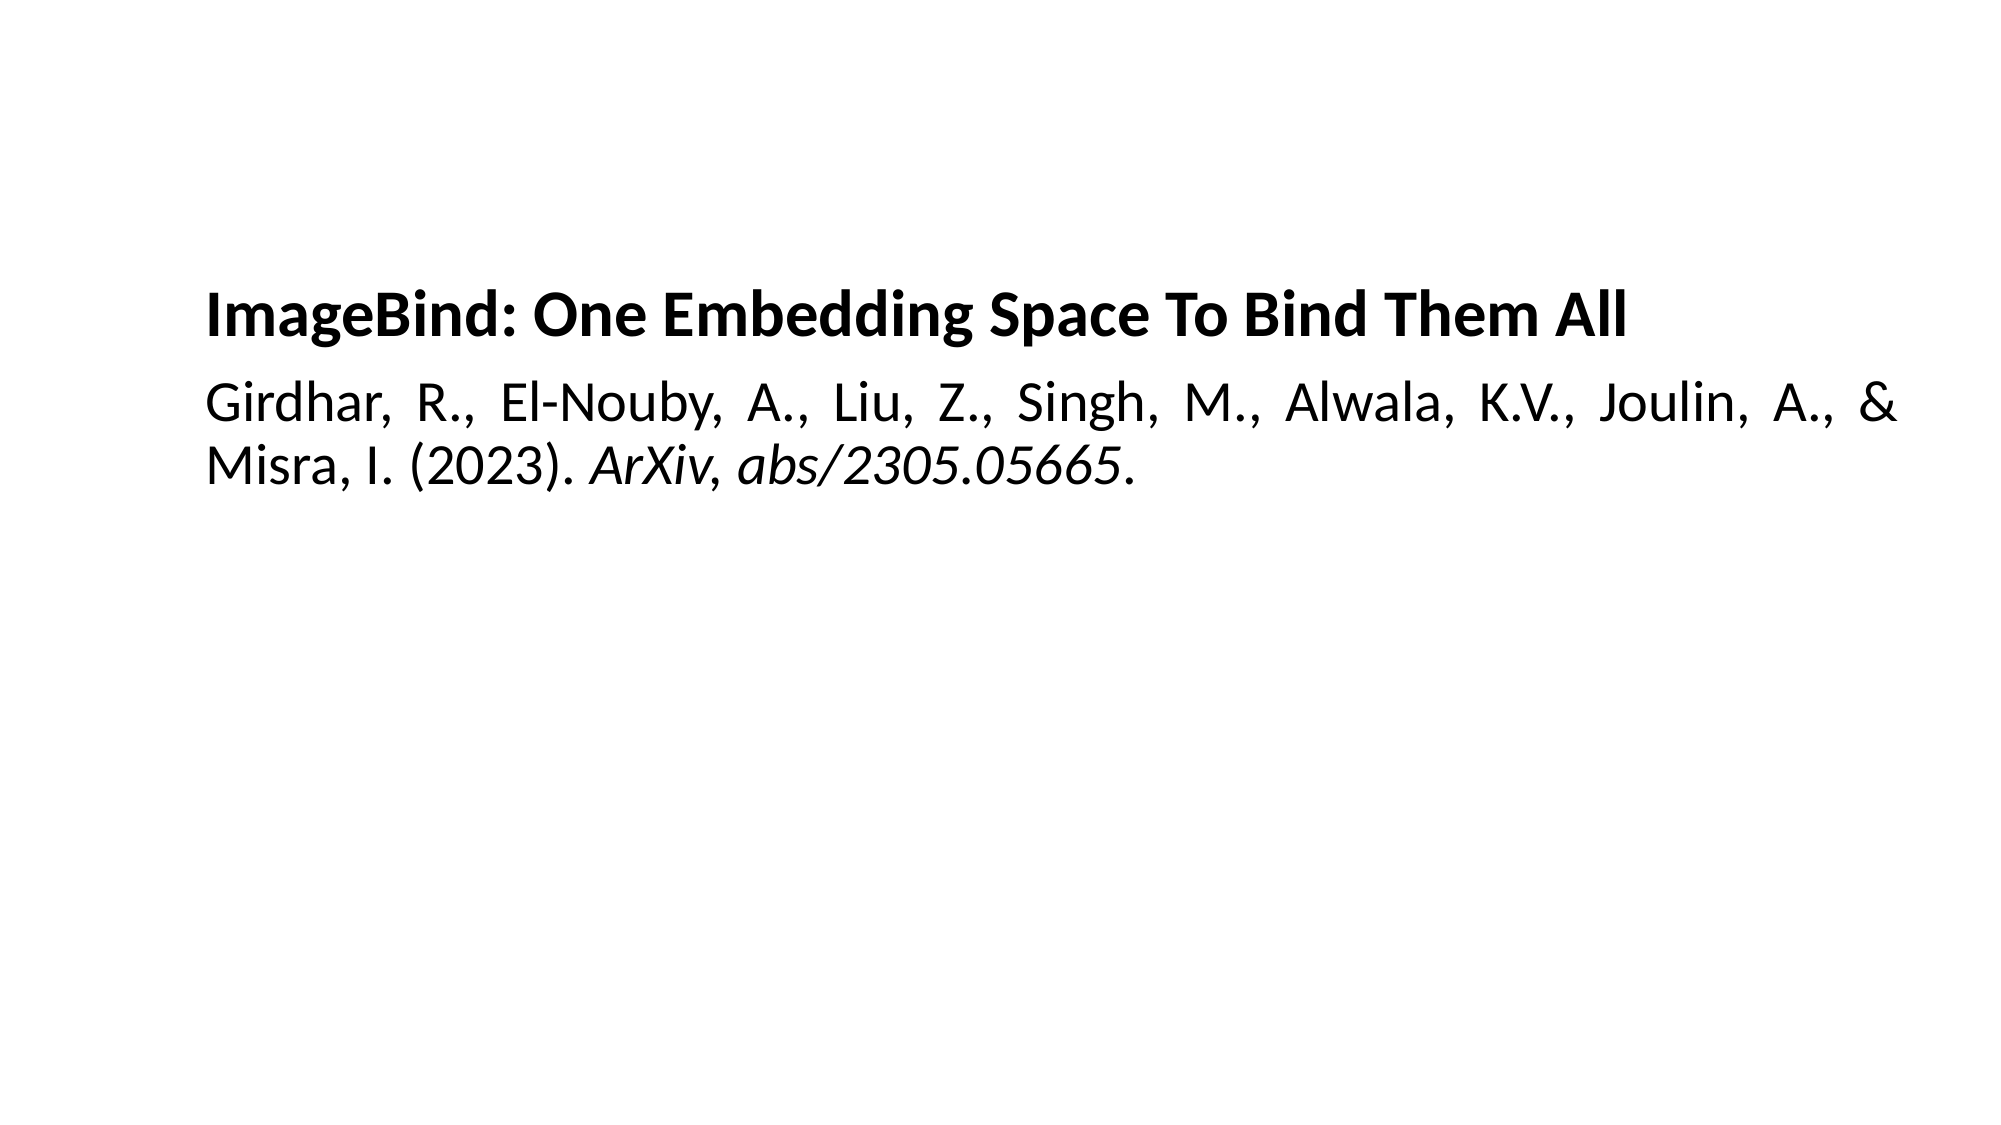

ImageBind: One Embedding Space To Bind Them All
Girdhar, R., El-Nouby, A., Liu, Z., Singh, M., Alwala, K.V., Joulin, A., & Misra, I. (2023). ArXiv, abs/2305.05665.